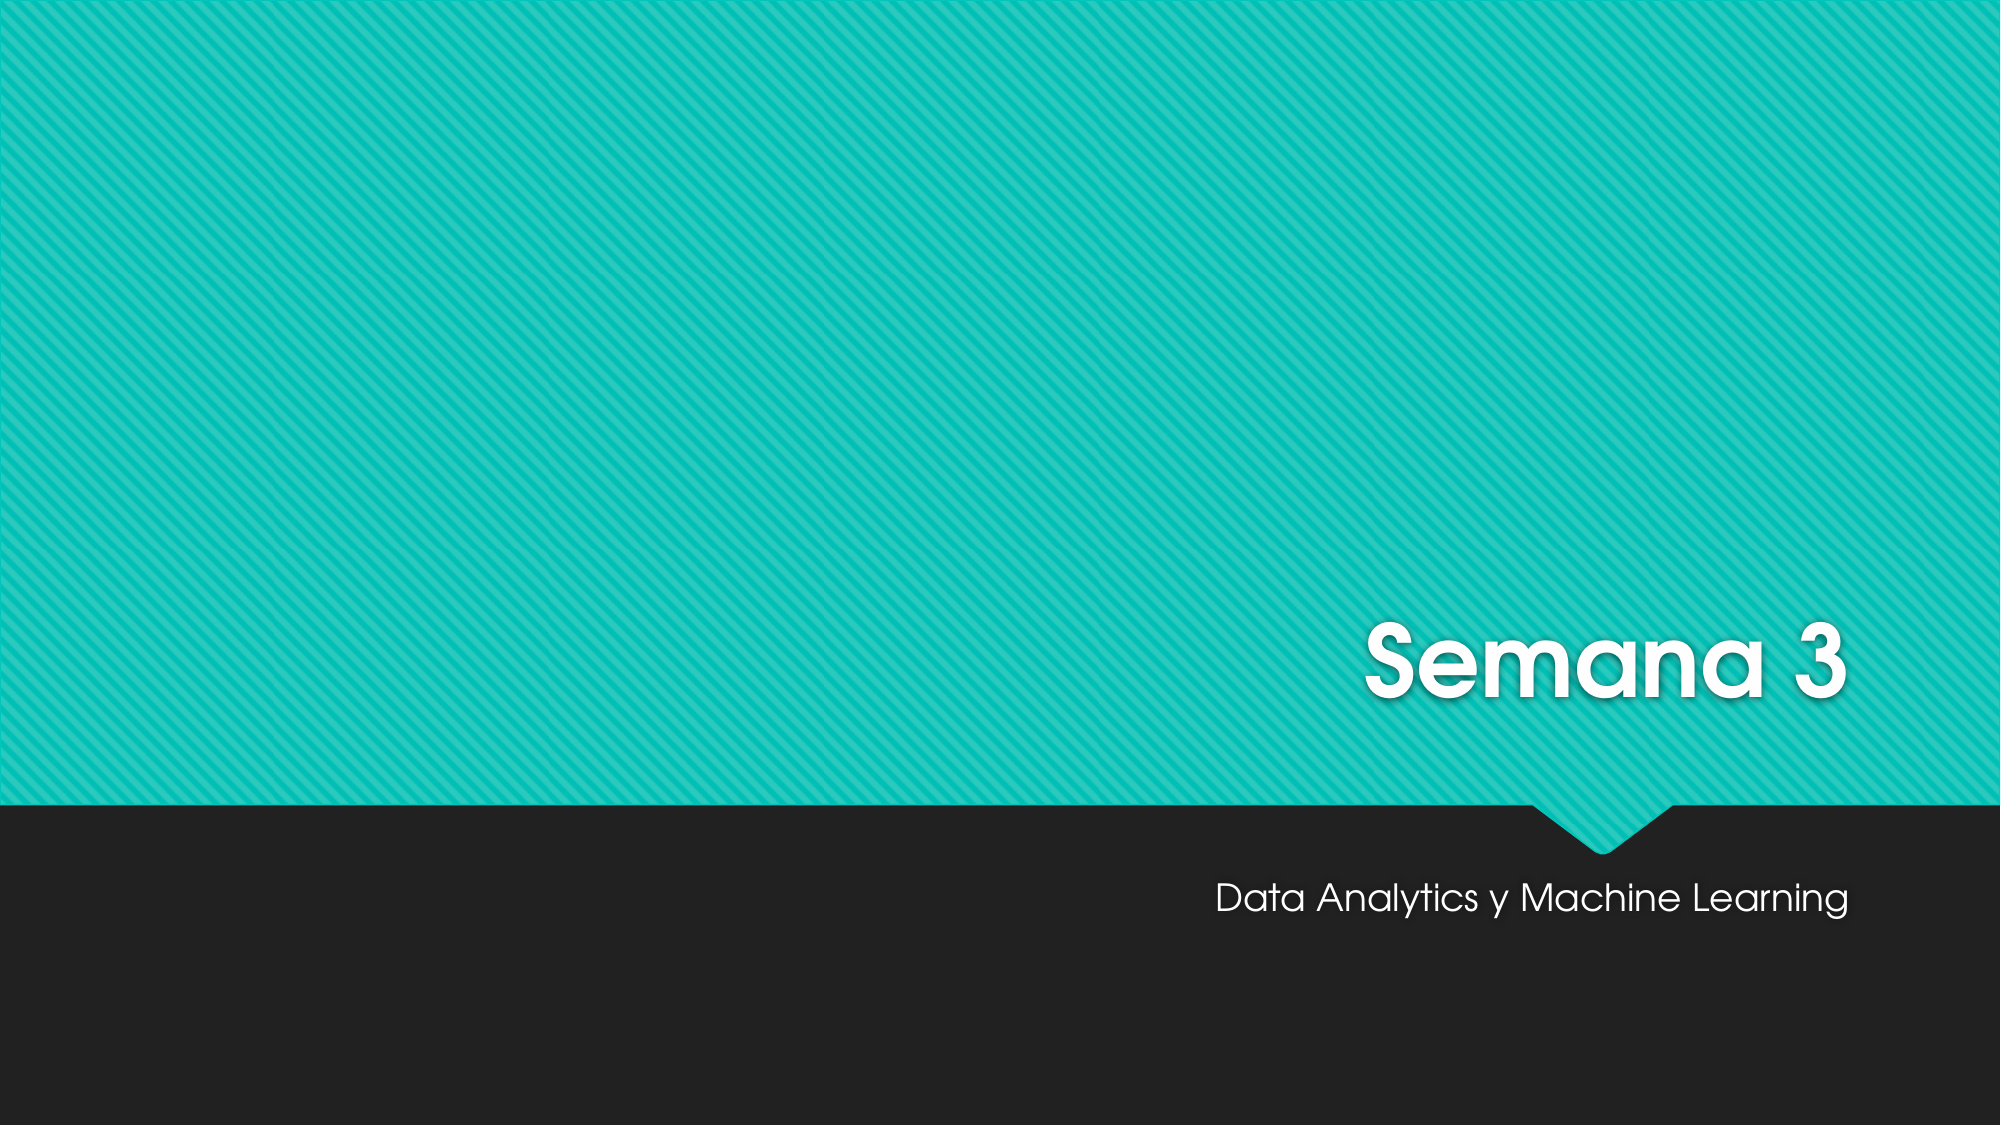

# Semana 3
Data Analytics y Machine Learning